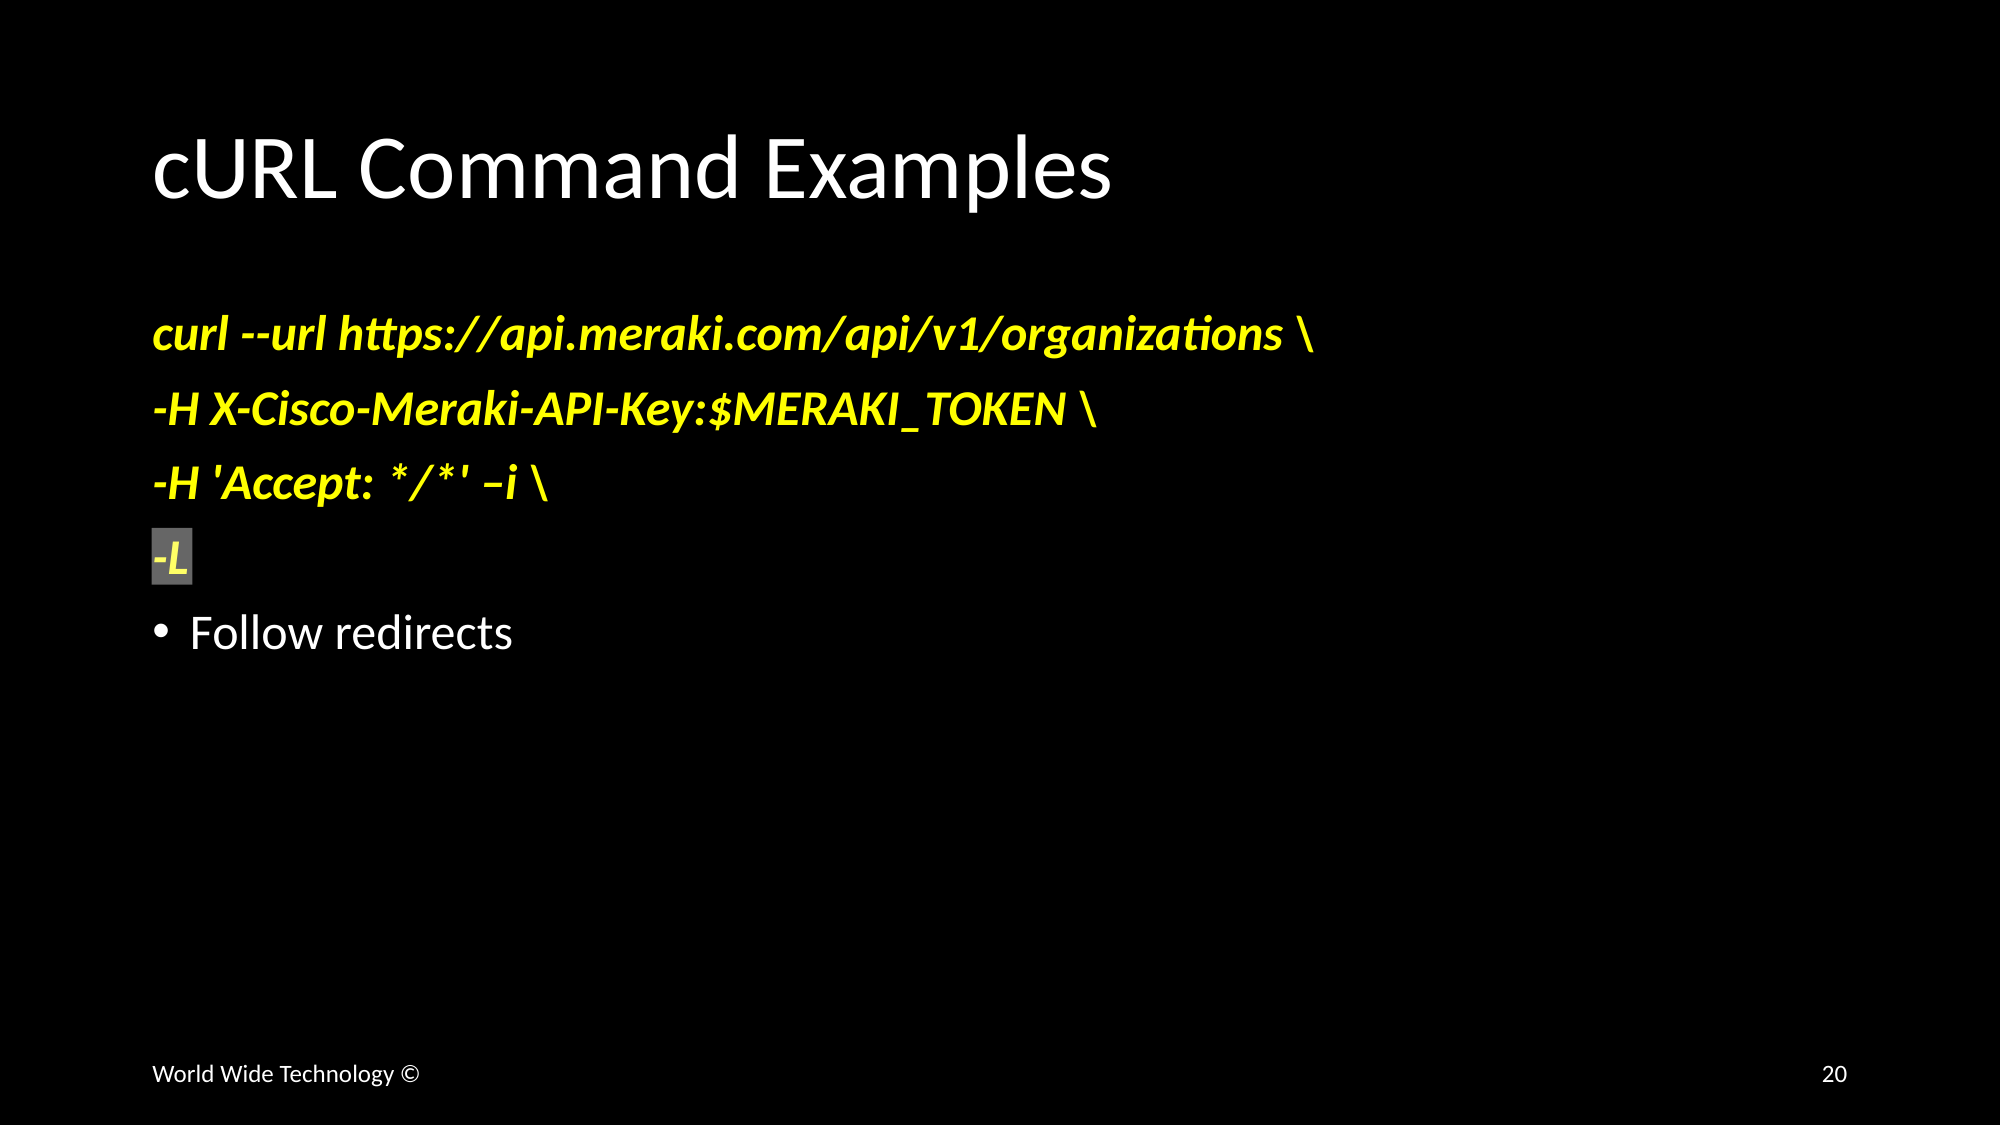

# cURL Command Examples
curl --url https://api.meraki.com/api/v1/organizations \
-H X-Cisco-Meraki-API-Key:$MERAKI_TOKEN \
-H 'Accept: */*' –i \
-L
Follow redirects

World Wide Technology ©
20